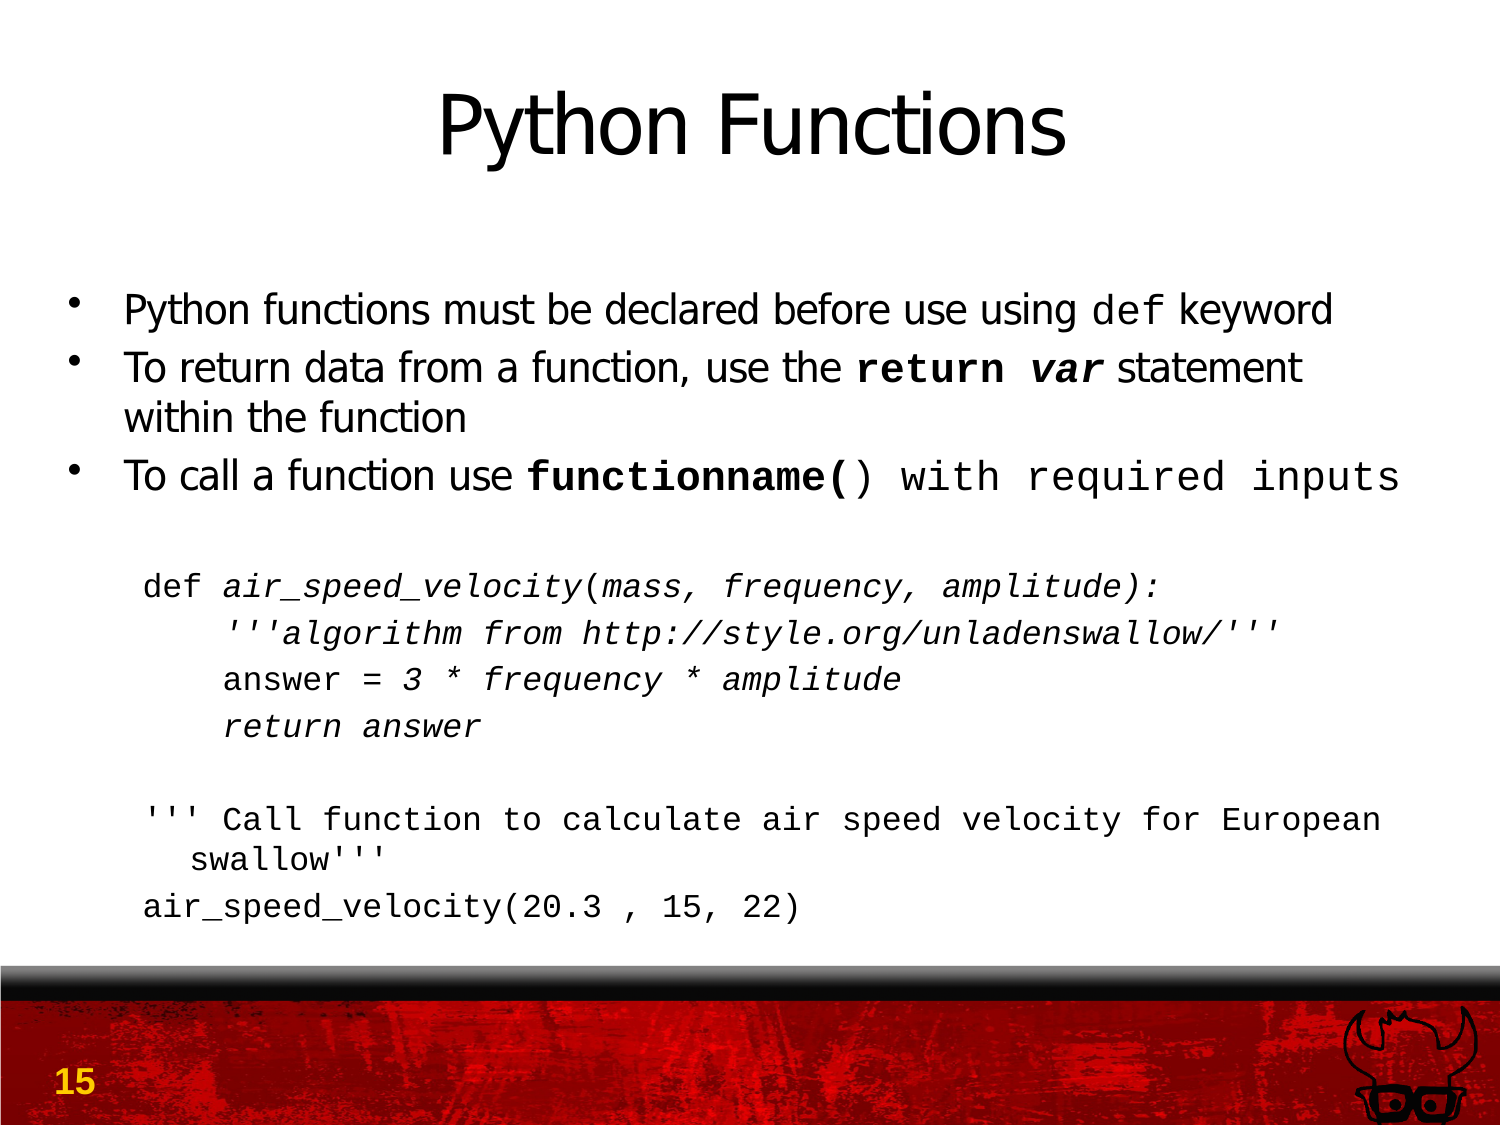

# Python Functions
Python functions must be declared before use using def keyword
To return data from a function, use the return var statement within the function
To call a function use functionname() with required inputs

def air_speed_velocity(mass, frequency, amplitude):
    '''algorithm from http://style.org/unladenswallow/'''
    answer = 3 * frequency * amplitude
    return answer

''' Call function to calculate air speed velocity for European swallow'''
air_speed_velocity(20.3 , 15, 22)